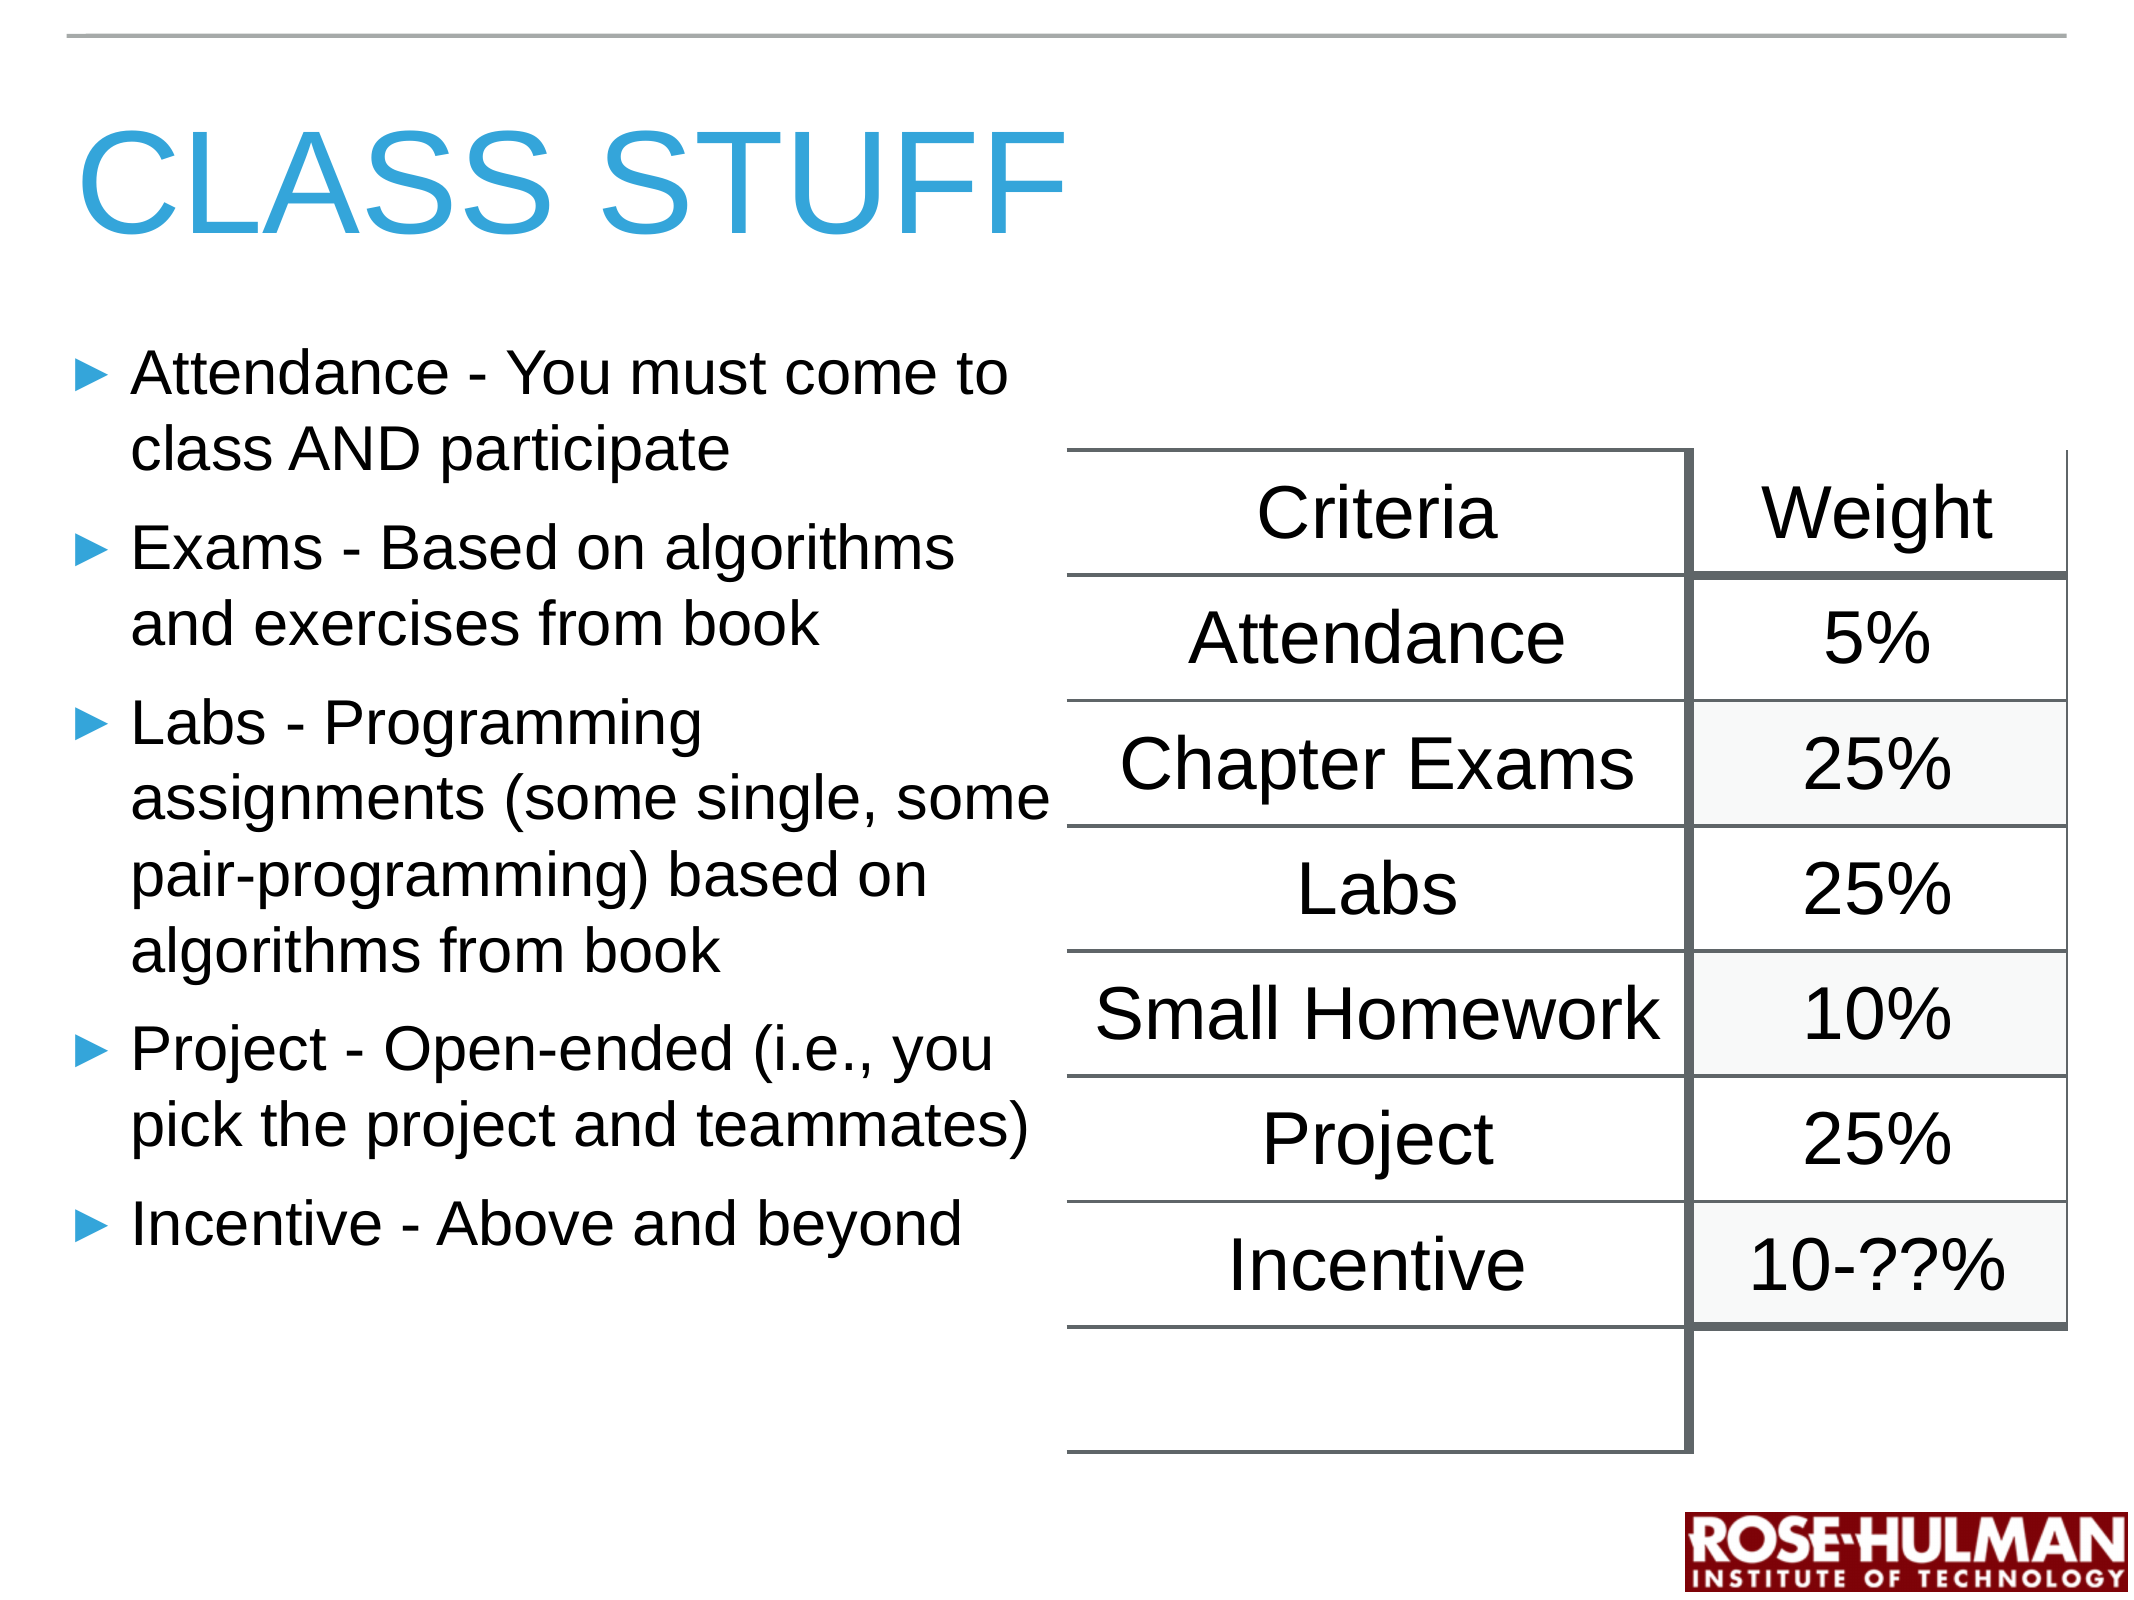

# Class Stuff
Attendance - You must come to class AND participate
Exams - Based on algorithms and exercises from book
Labs - Programming assignments (some single, some pair-programming) based on algorithms from book
Project - Open-ended (i.e., you pick the project and teammates)
Incentive - Above and beyond
| Criteria | Weight |
| --- | --- |
| Attendance | 5% |
| Chapter Exams | 25% |
| Labs | 25% |
| Small Homework | 10% |
| Project | 25% |
| Incentive | 10-??% |
|  |  |
2